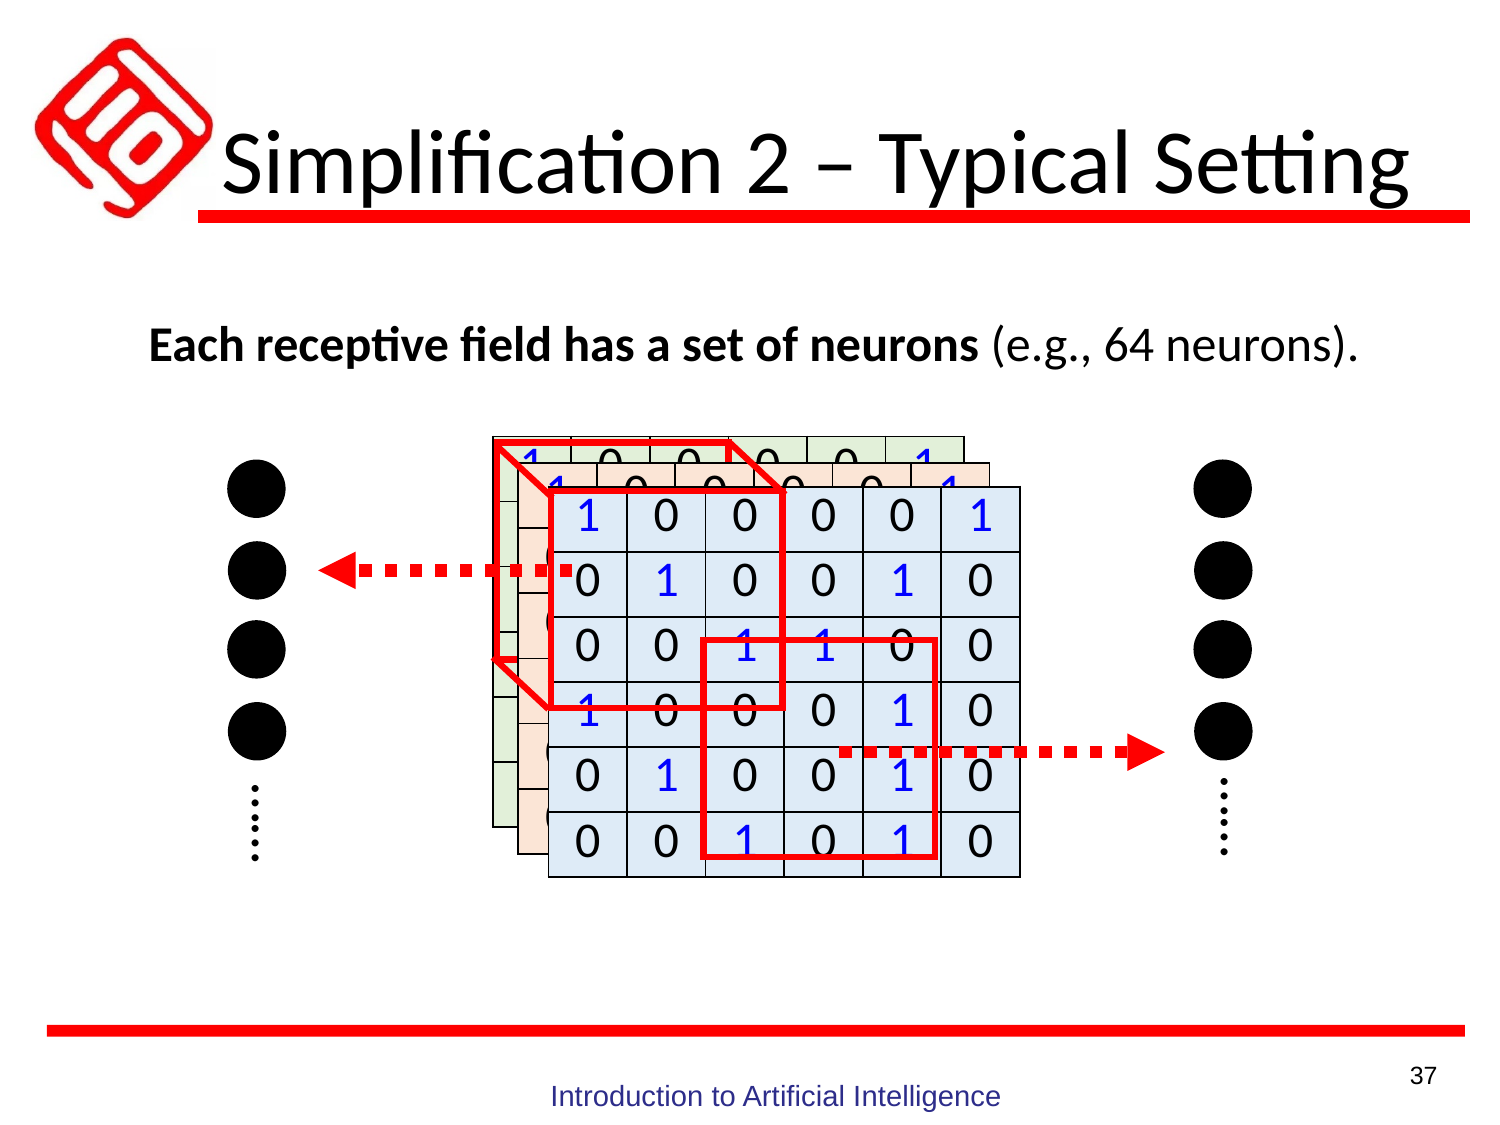

Simplification 2 – Typical Setting
Each receptive field has a set of neurons (e.g., 64 neurons).
| 1 | 0 | 0 | 0 | 0 | 1 |
| --- | --- | --- | --- | --- | --- |
| 0 | 1 | 0 | 0 | 1 | 0 |
| 0 | 0 | 1 | 1 | 0 | 0 |
| 1 | 0 | 0 | 0 | 1 | 0 |
| 0 | 1 | 0 | 0 | 1 | 0 |
| 0 | 0 | 1 | 0 | 1 | 0 |

| 1 | 0 | 0 | 0 | 0 | 1 |
| --- | --- | --- | --- | --- | --- |
| 0 | 1 | 0 | 0 | 1 | 0 |
| 0 | 0 | 1 | 1 | 0 | 0 |
| 1 | 0 | 0 | 0 | 1 | 0 |
| 0 | 1 | 0 | 0 | 1 | 0 |
| 0 | 0 | 1 | 0 | 1 | 0 |
| 1 | 0 | 0 | 0 | 0 | 1 |
| --- | --- | --- | --- | --- | --- |
| 0 | 1 | 0 | 0 | 1 | 0 |
| 0 | 0 | 1 | 1 | 0 | 0 |
| 1 | 0 | 0 | 0 | 1 | 0 |
| 0 | 1 | 0 | 0 | 1 | 0 |
| 0 | 0 | 1 | 0 | 1 | 0 |

……
……
37
Introduction to Artificial Intelligence